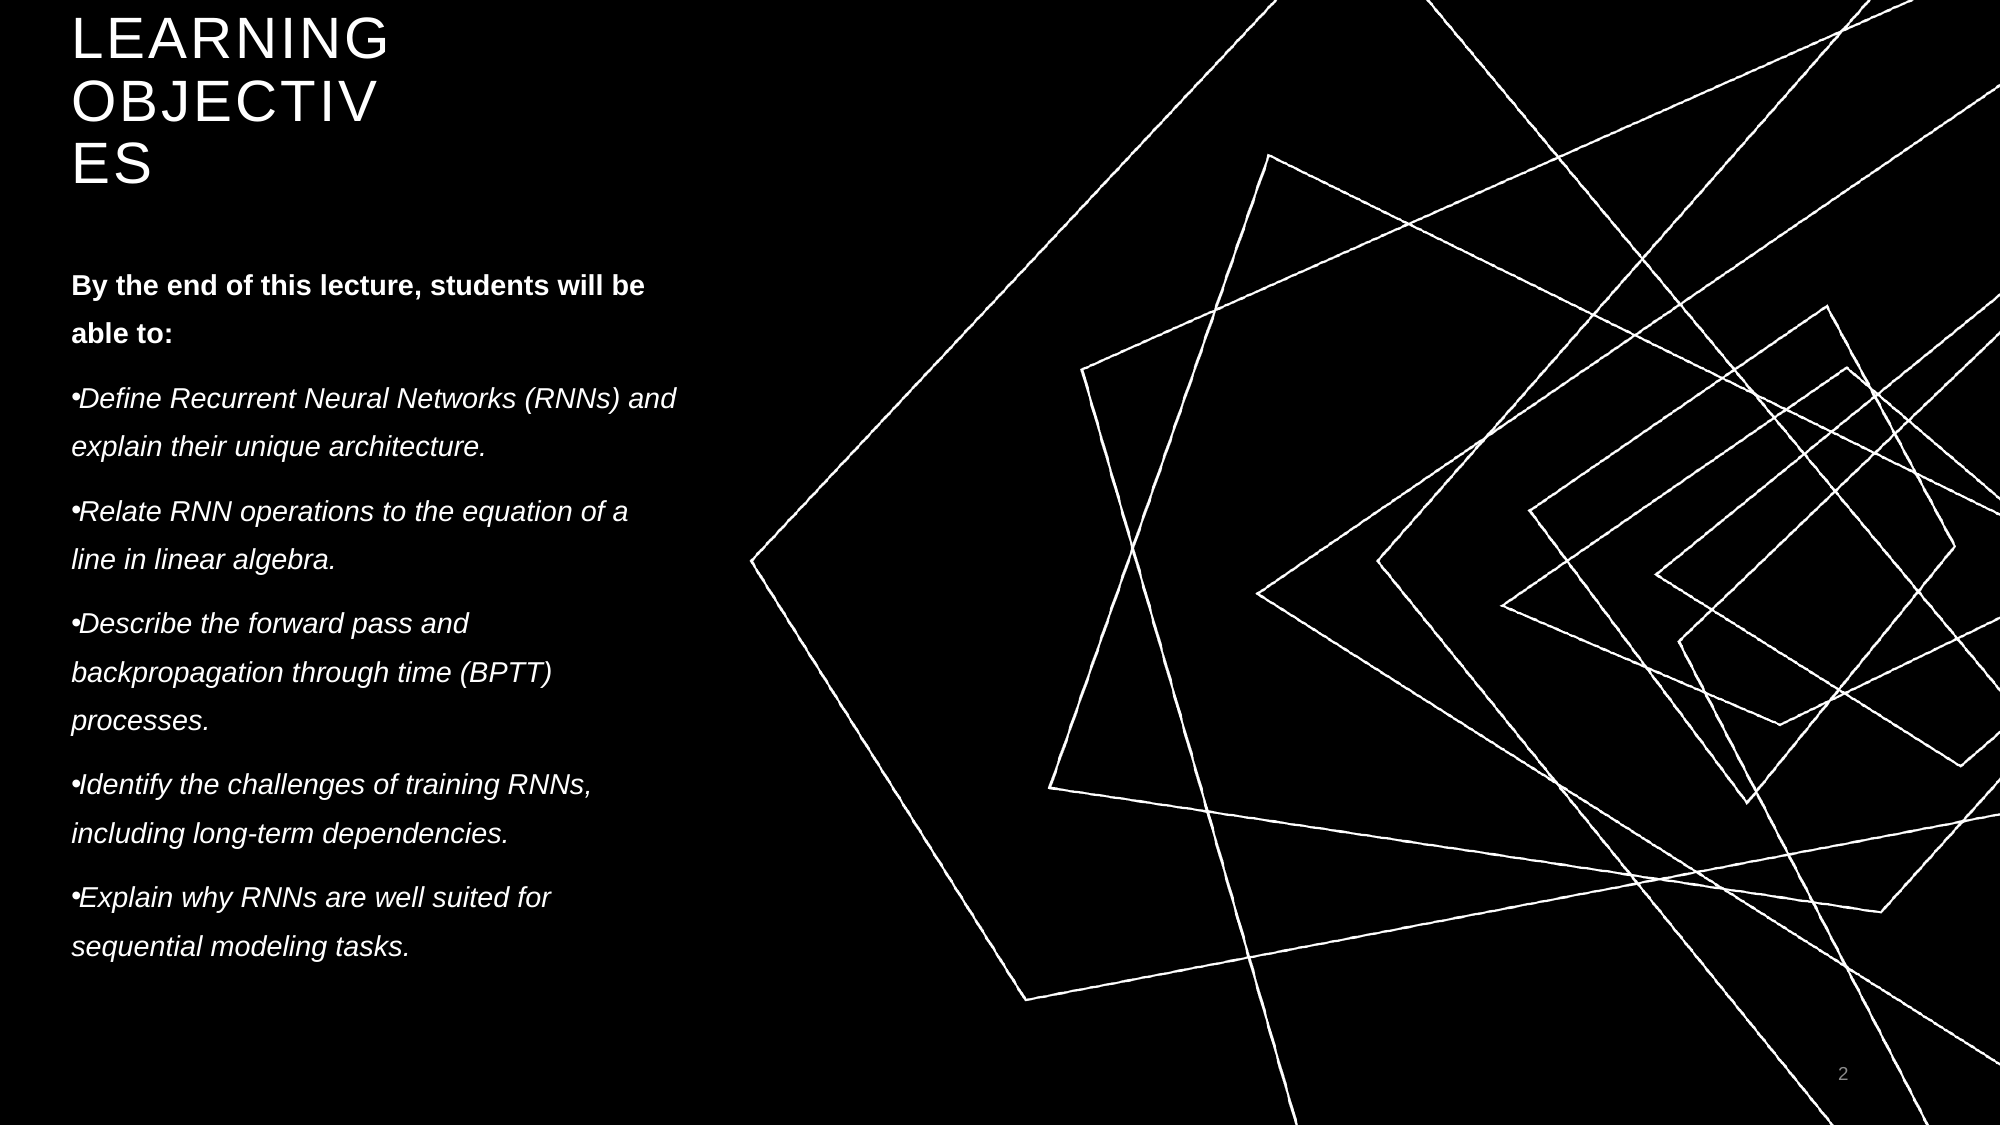

# Learning Objectives
By the end of this lecture, students will be able to:
Define Recurrent Neural Networks (RNNs) and explain their unique architecture.
Relate RNN operations to the equation of a line in linear algebra.
Describe the forward pass and backpropagation through time (BPTT) processes.
Identify the challenges of training RNNs, including long-term dependencies.
Explain why RNNs are well suited for sequential modeling tasks.
2